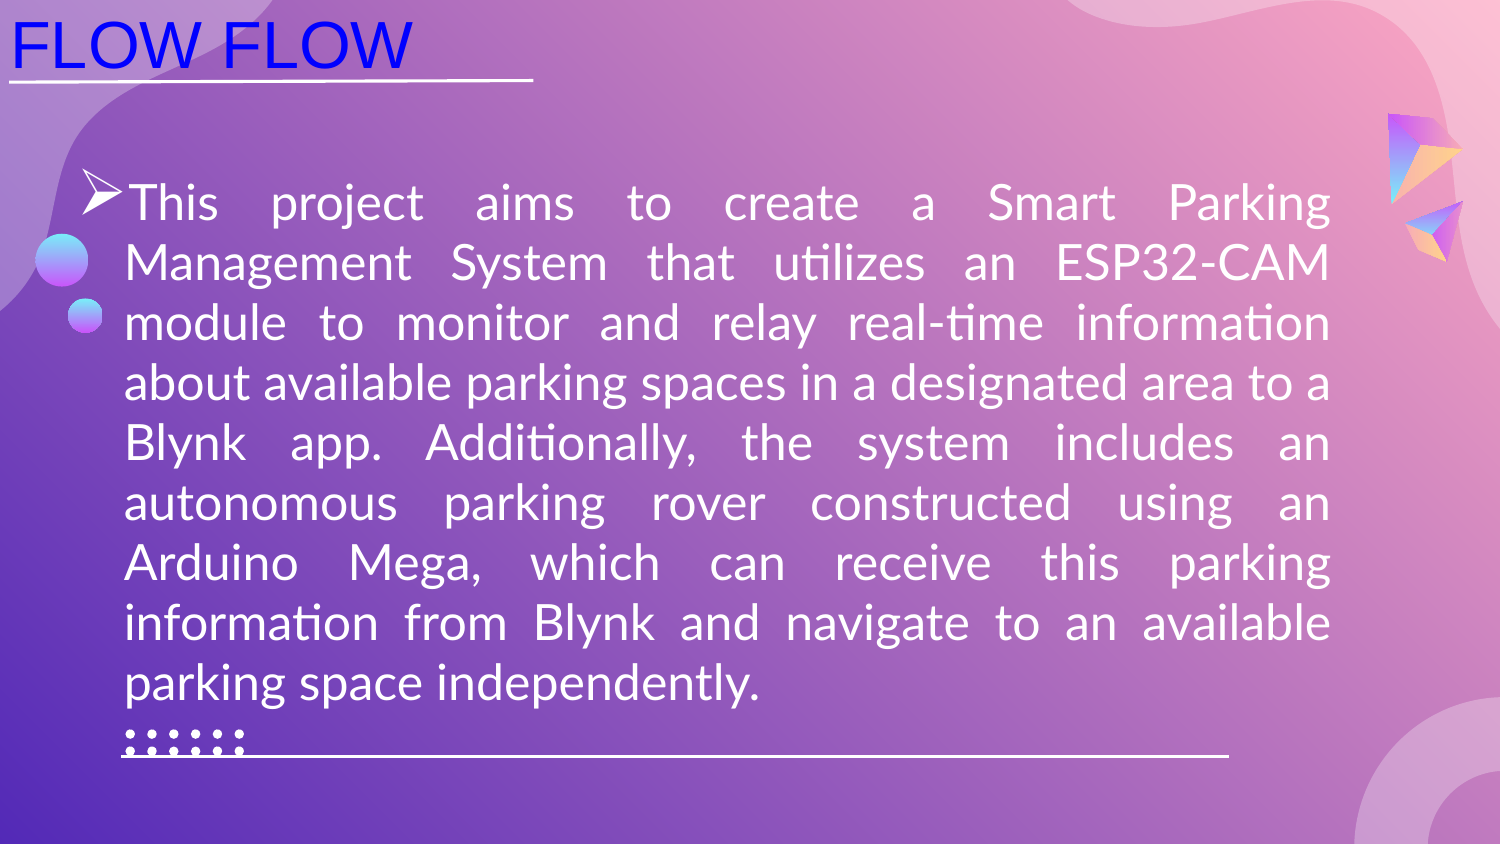

# FLOW FLOW

This project aims to create a Smart Parking Management System that utilizes an ESP32-CAM module to monitor and relay real-time information about available parking spaces in a designated area to a Blynk app. Additionally, the system includes an autonomous parking rover constructed using an Arduino Mega, which can receive this parking information from Blynk and navigate to an available parking space independently.